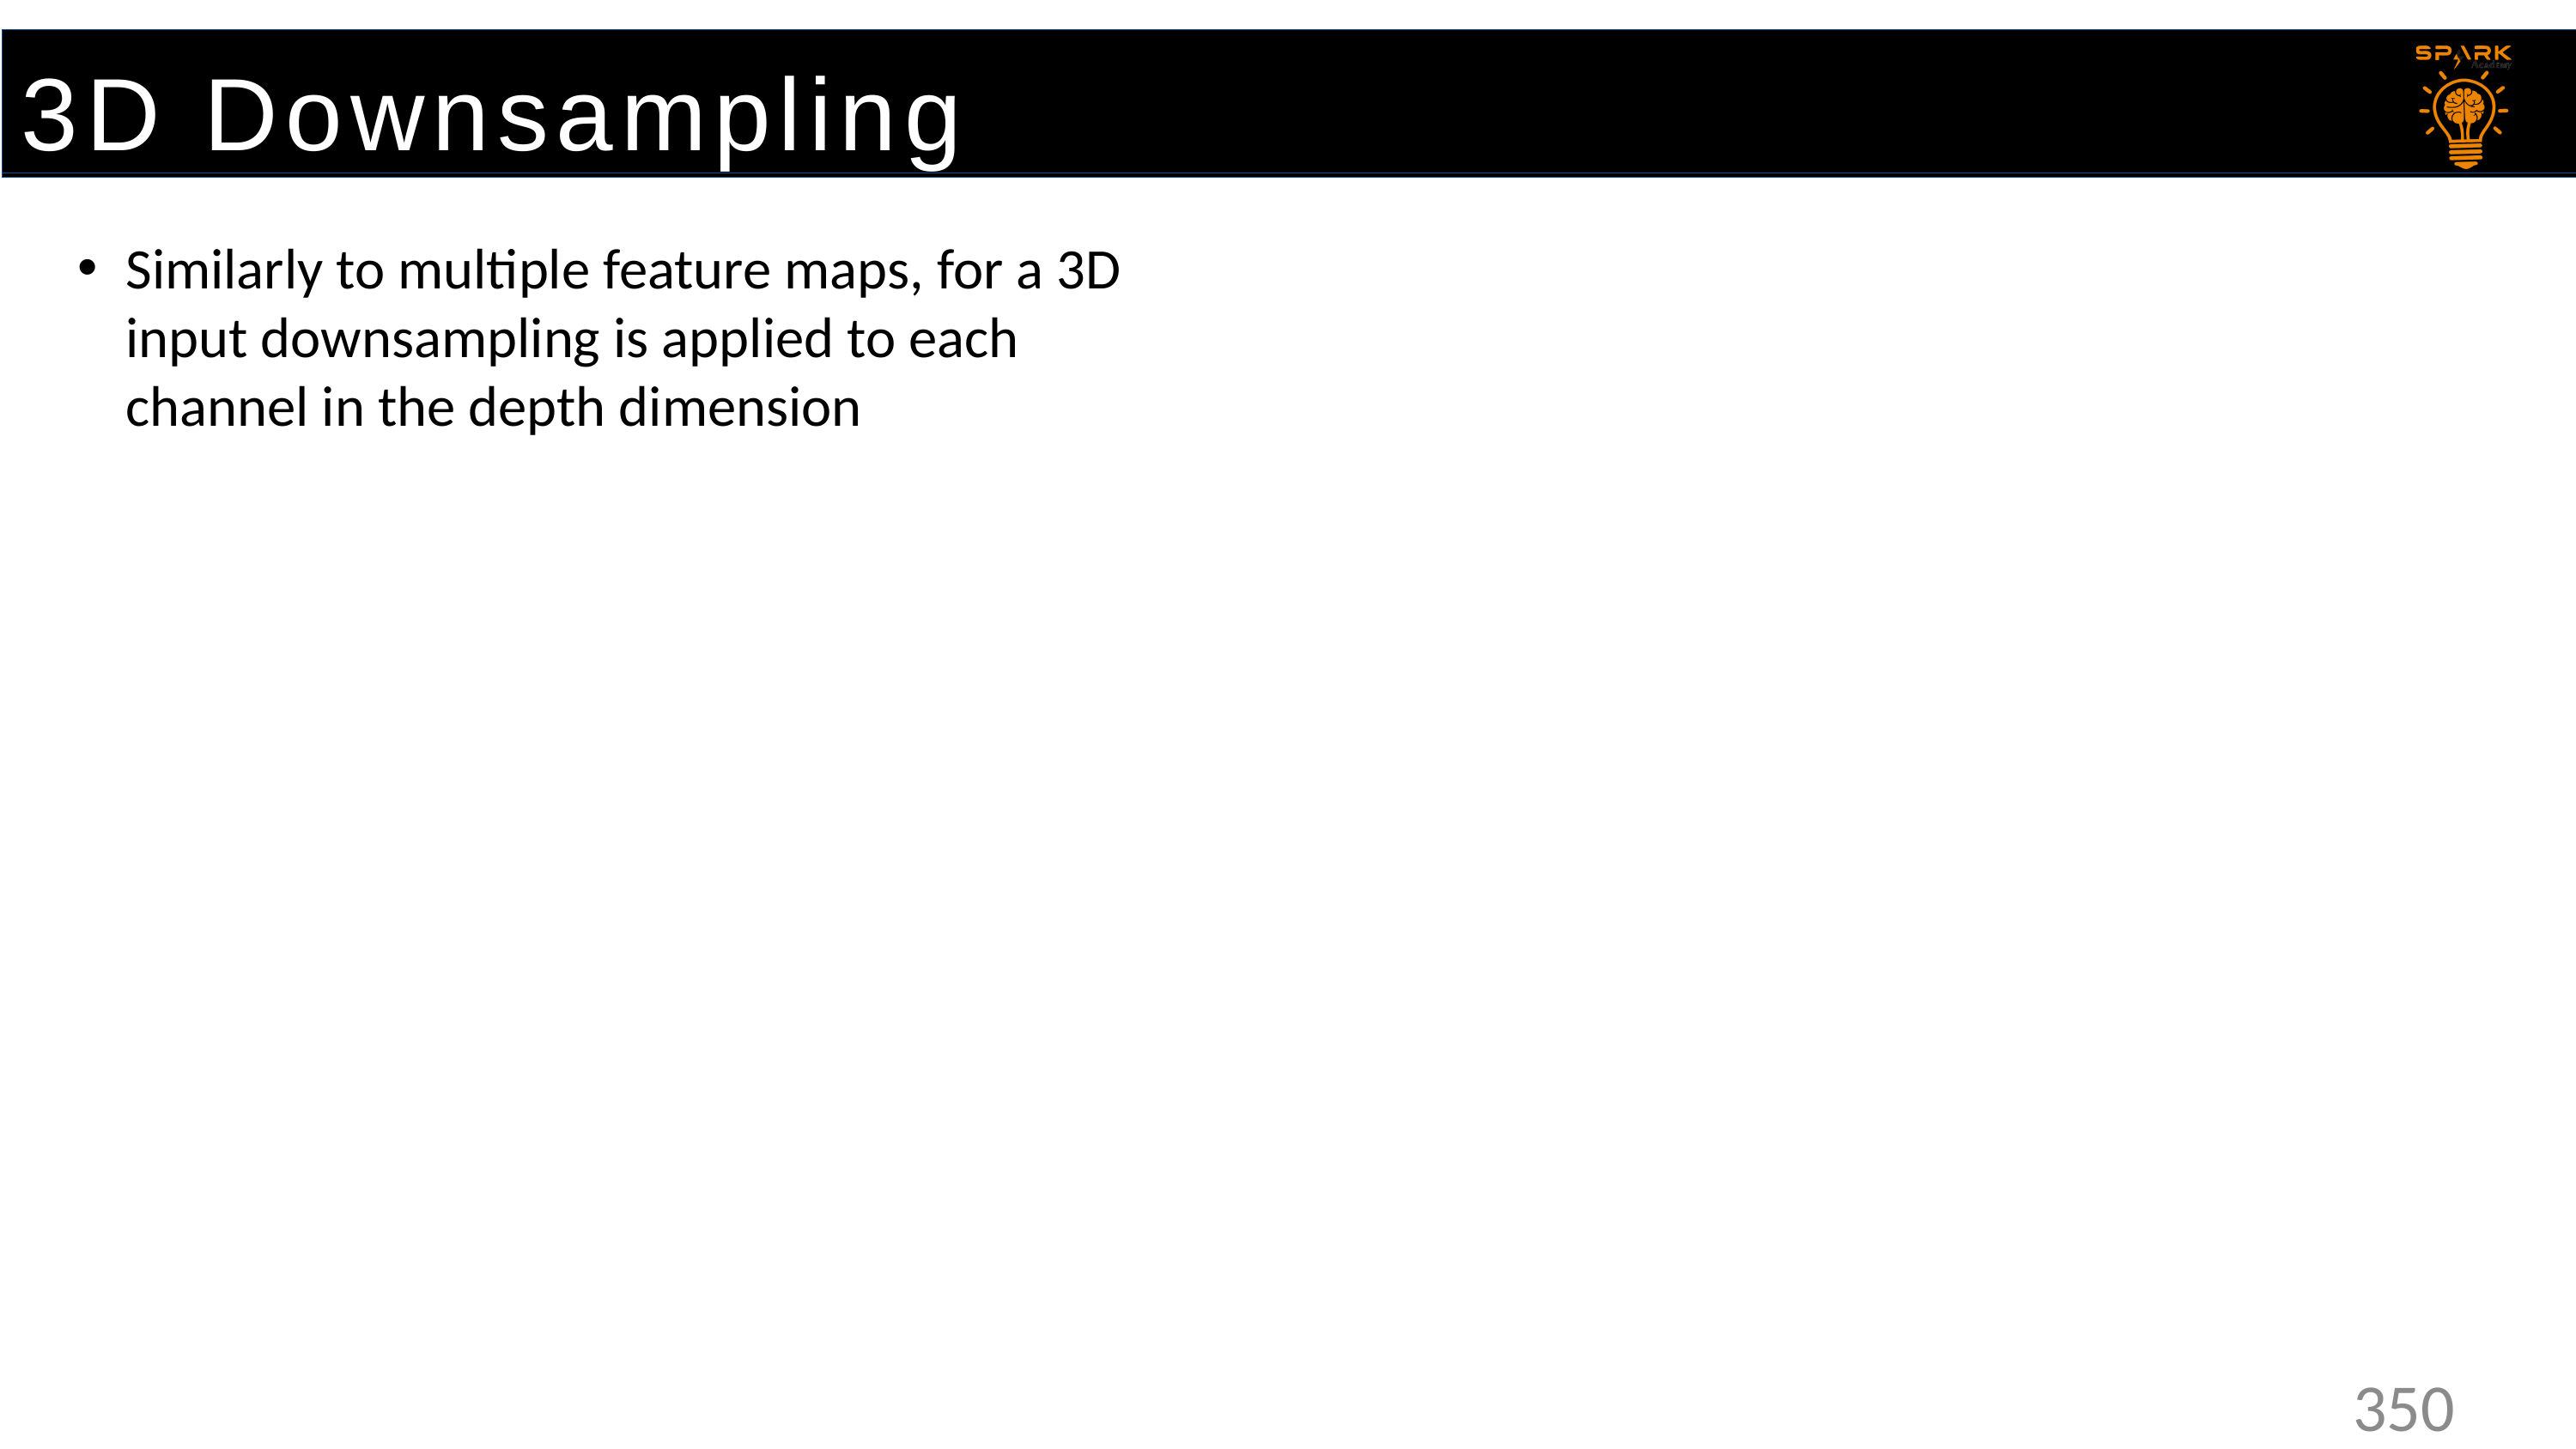

3D Downsampling

Similarly to multiple feature maps, for a 3D input downsampling is applied to each channel in the depth dimension
350